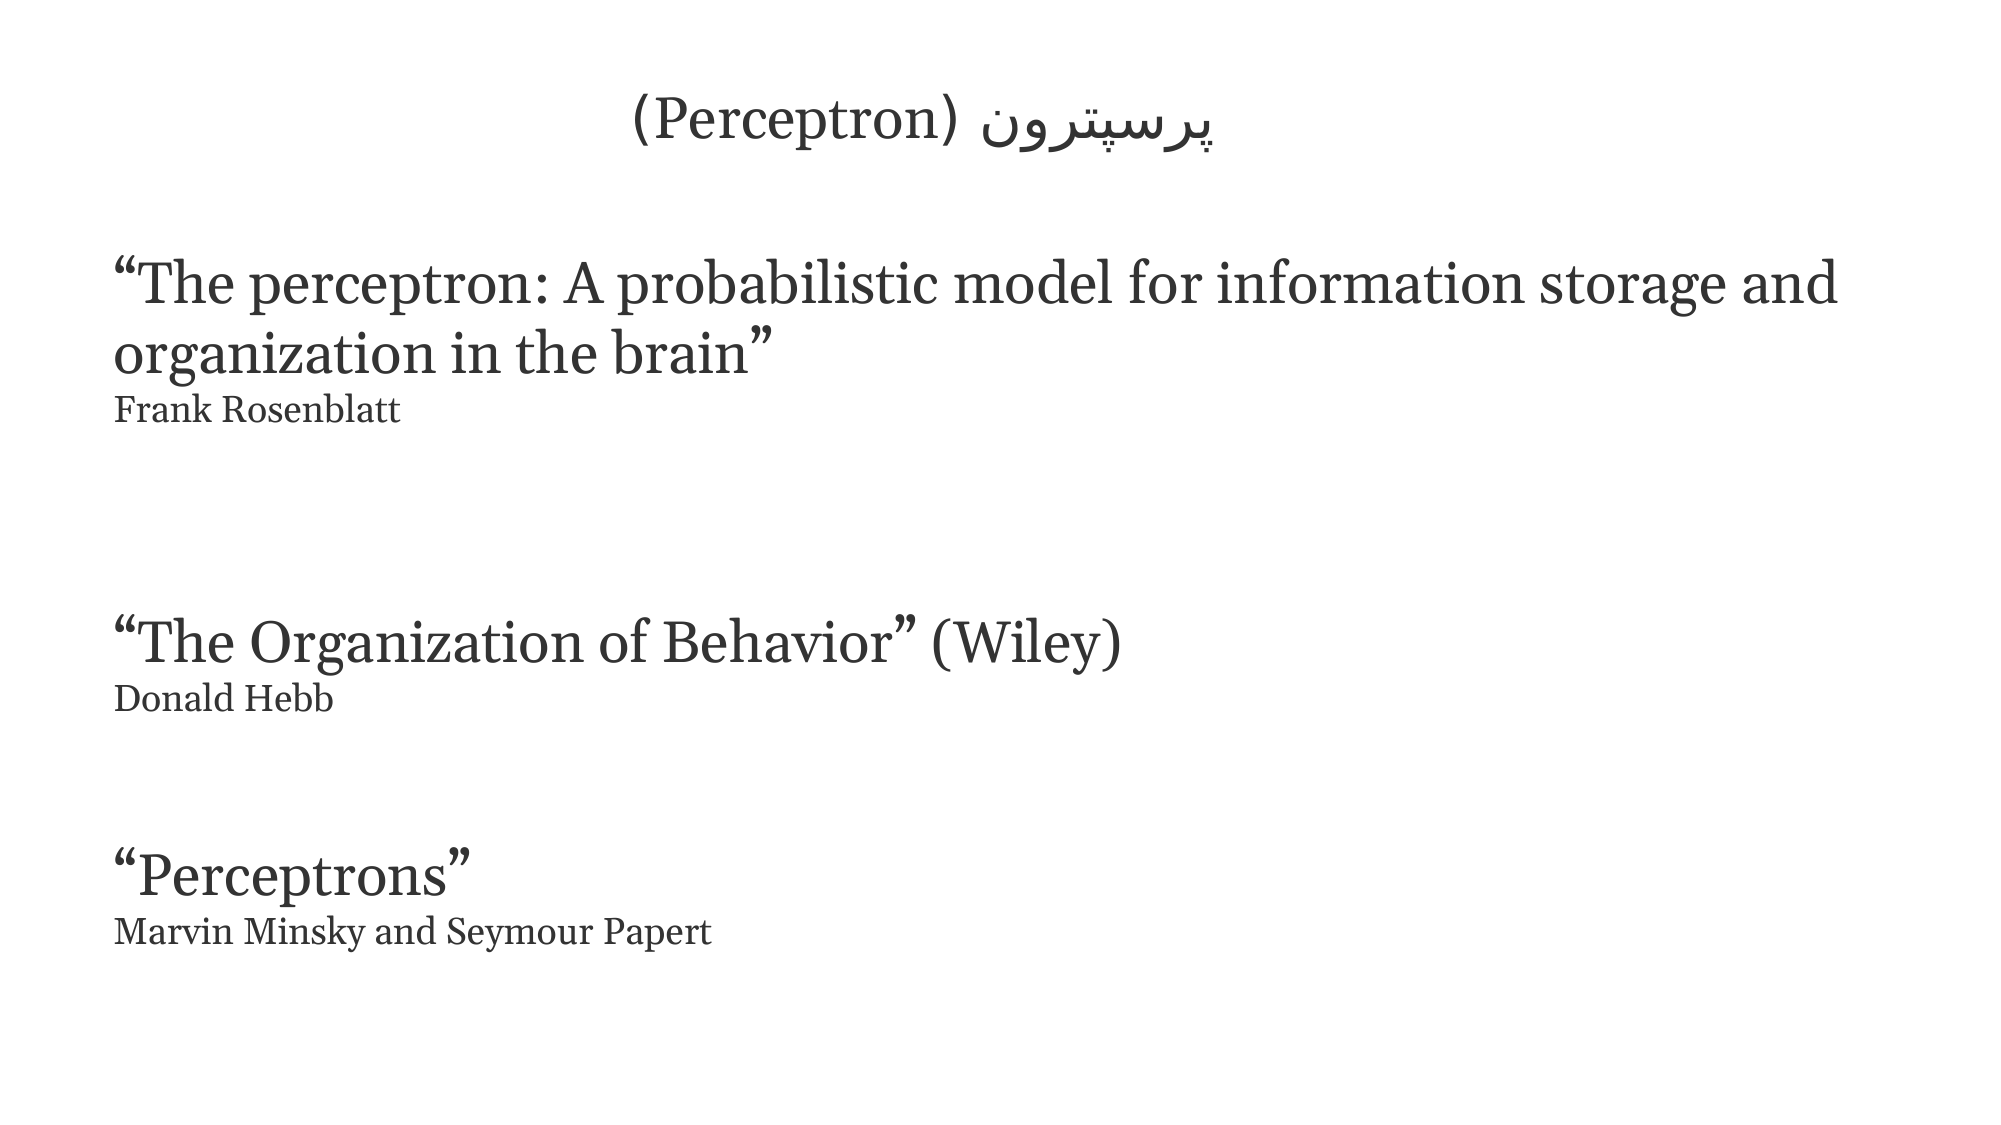

پرسپترون (Perceptron)
“The perceptron: A probabilistic model for information storage and organization in the brain”
Frank Rosenblatt
“The Organization of Behavior” (Wiley)
Donald Hebb
“Perceptrons”
Marvin Minsky and Seymour Papert